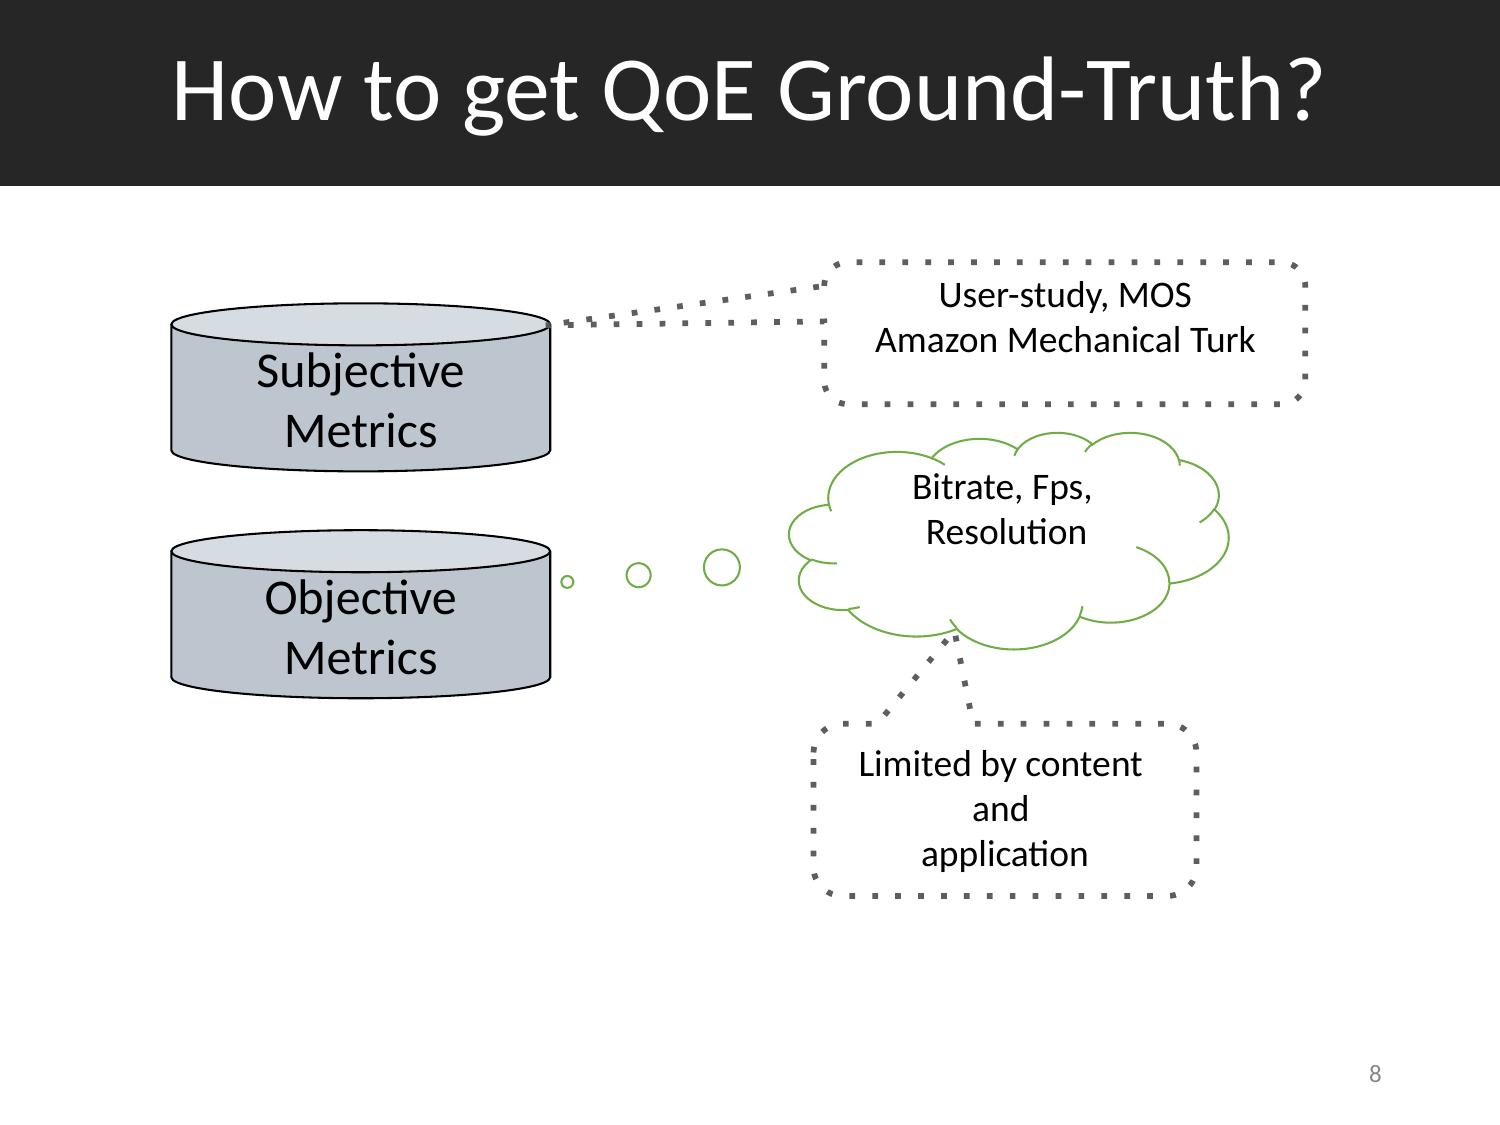

# How to get QoE Ground-Truth?

User-study, MOS
Amazon Mechanical Turk
Subjective
Metrics

Bitrate, Fps,
 Resolution
Objective
Metrics

Limited by content
and
application
8